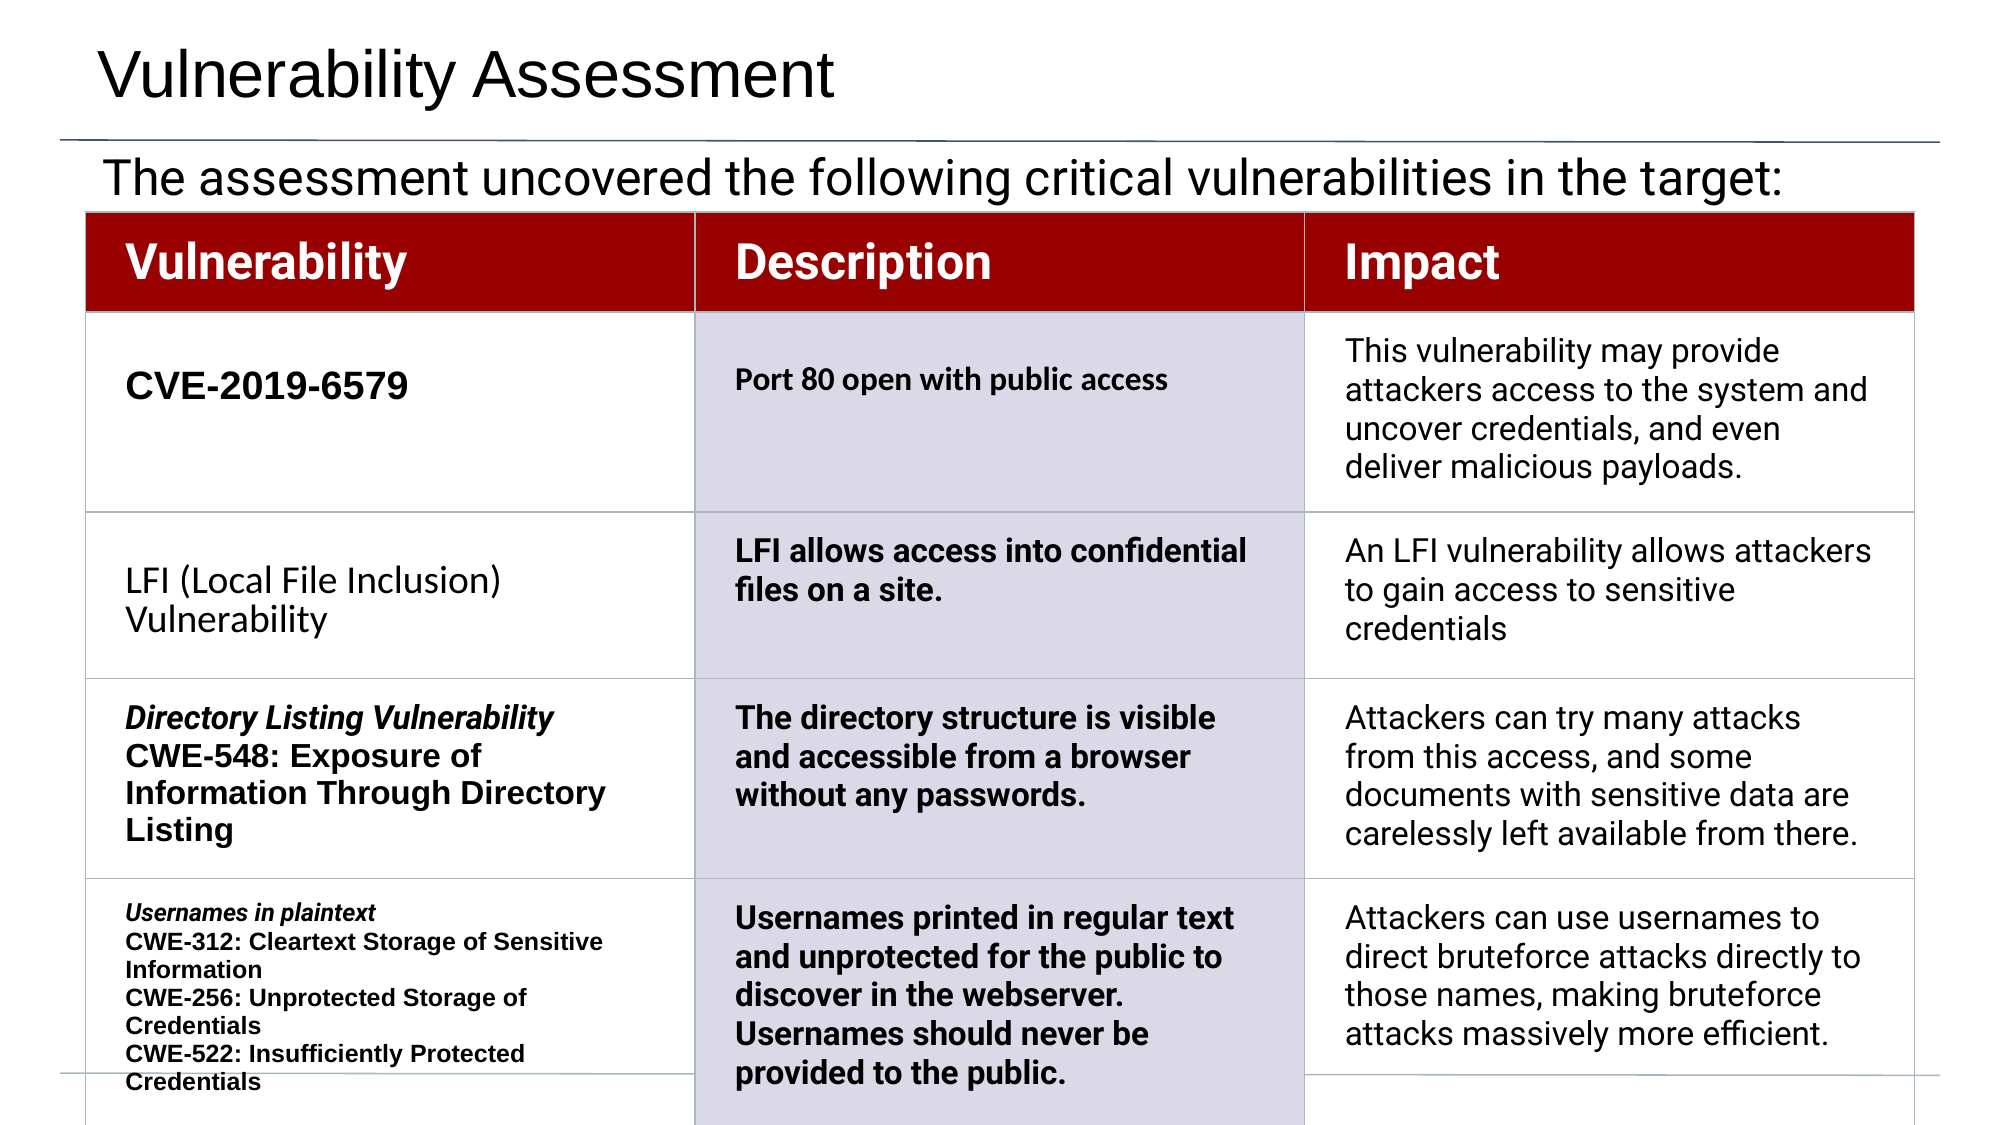

# Vulnerability Assessment
The assessment uncovered the following critical vulnerabilities in the target:
| Vulnerability | Description | Impact |
| --- | --- | --- |
| CVE-2019-6579 | Port 80 open with public access | This vulnerability may provide attackers access to the system and uncover credentials, and even deliver malicious payloads. |
| LFI (Local File Inclusion) Vulnerability | LFI allows access into confidential files on a site. | An LFI vulnerability allows attackers to gain access to sensitive credentials |
| Directory Listing Vulnerability CWE-548: Exposure of Information Through Directory Listing | The directory structure is visible and accessible from a browser without any passwords. | Attackers can try many attacks from this access, and some documents with sensitive data are carelessly left available from there. |
| Usernames in plaintext CWE-312: Cleartext Storage of Sensitive Information CWE-256: Unprotected Storage of Credentials CWE-522: Insufficiently Protected Credentials | Usernames printed in regular text and unprotected for the public to discover in the webserver. Usernames should never be provided to the public. | Attackers can use usernames to direct bruteforce attacks directly to those names, making bruteforce attacks massively more efficient. |